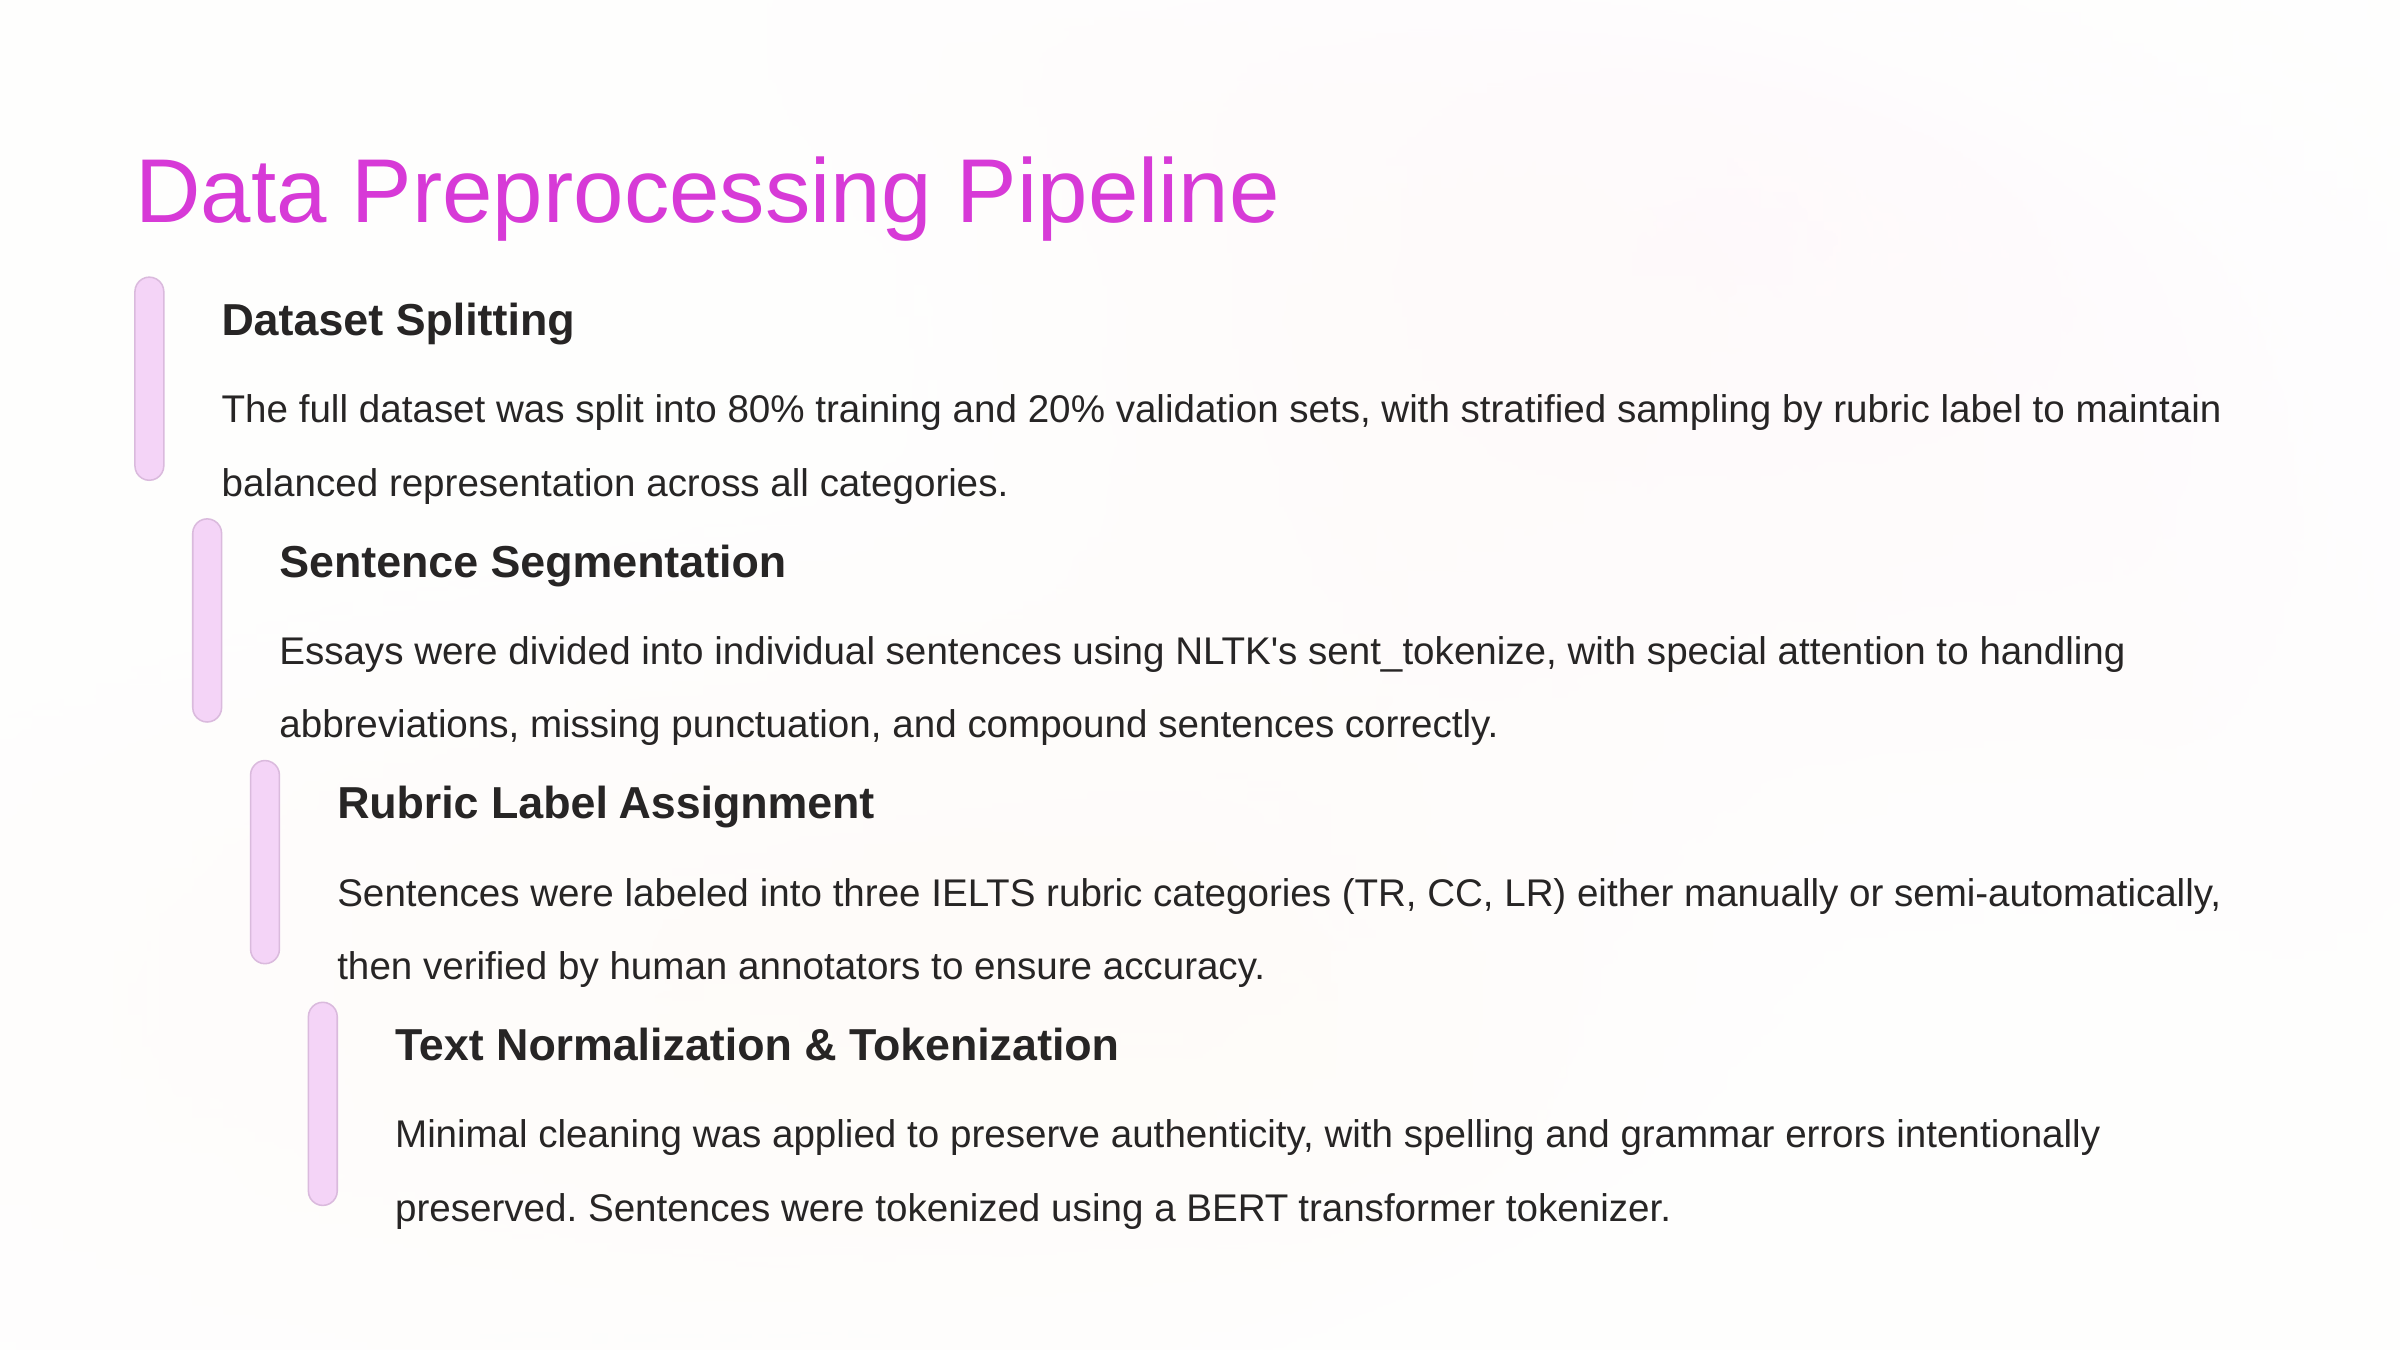

Data Preprocessing Pipeline

Dataset Splitting
The full dataset was split into 80% training and 20% validation sets, with stratified sampling by rubric label to maintain balanced representation across all categories.

Sentence Segmentation
Essays were divided into individual sentences using NLTK's sent_tokenize, with special attention to handling abbreviations, missing punctuation, and compound sentences correctly.

Rubric Label Assignment
Sentences were labeled into three IELTS rubric categories (TR, CC, LR) either manually or semi-automatically, then verified by human annotators to ensure accuracy.

Text Normalization & Tokenization
Minimal cleaning was applied to preserve authenticity, with spelling and grammar errors intentionally preserved. Sentences were tokenized using a BERT transformer tokenizer.